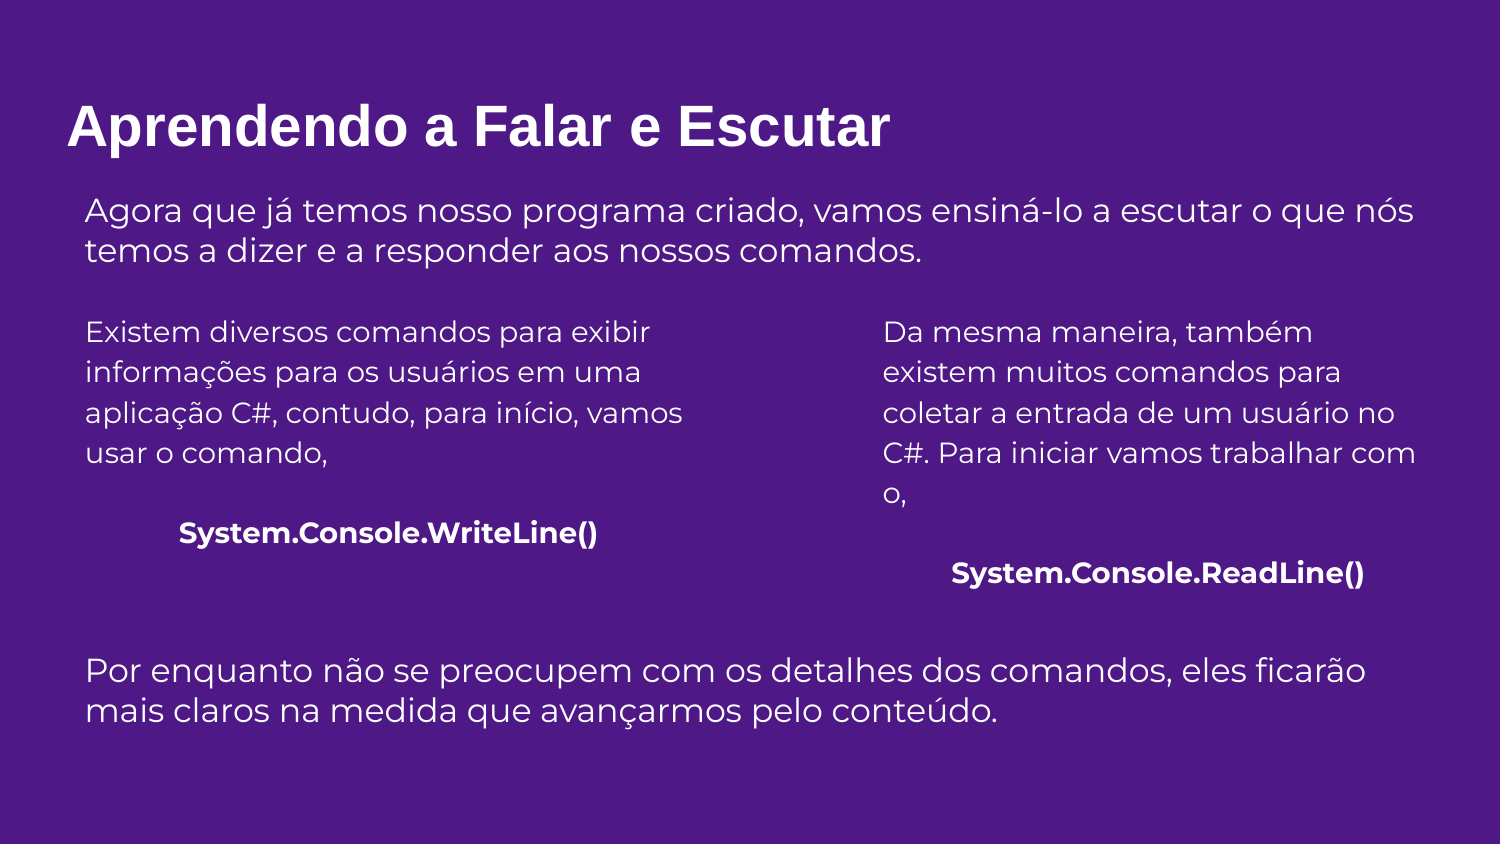

# Aprendendo a Falar e Escutar
Agora que já temos nosso programa criado, vamos ensiná-lo a escutar o que nós temos a dizer e a responder aos nossos comandos.
Da mesma maneira, também existem muitos comandos para coletar a entrada de um usuário no C#. Para iniciar vamos trabalhar com o,

System.Console.ReadLine()
Existem diversos comandos para exibir informações para os usuários em uma aplicação C#, contudo, para início, vamos usar o comando,

System.Console.WriteLine()
Por enquanto não se preocupem com os detalhes dos comandos, eles ficarão mais claros na medida que avançarmos pelo conteúdo.